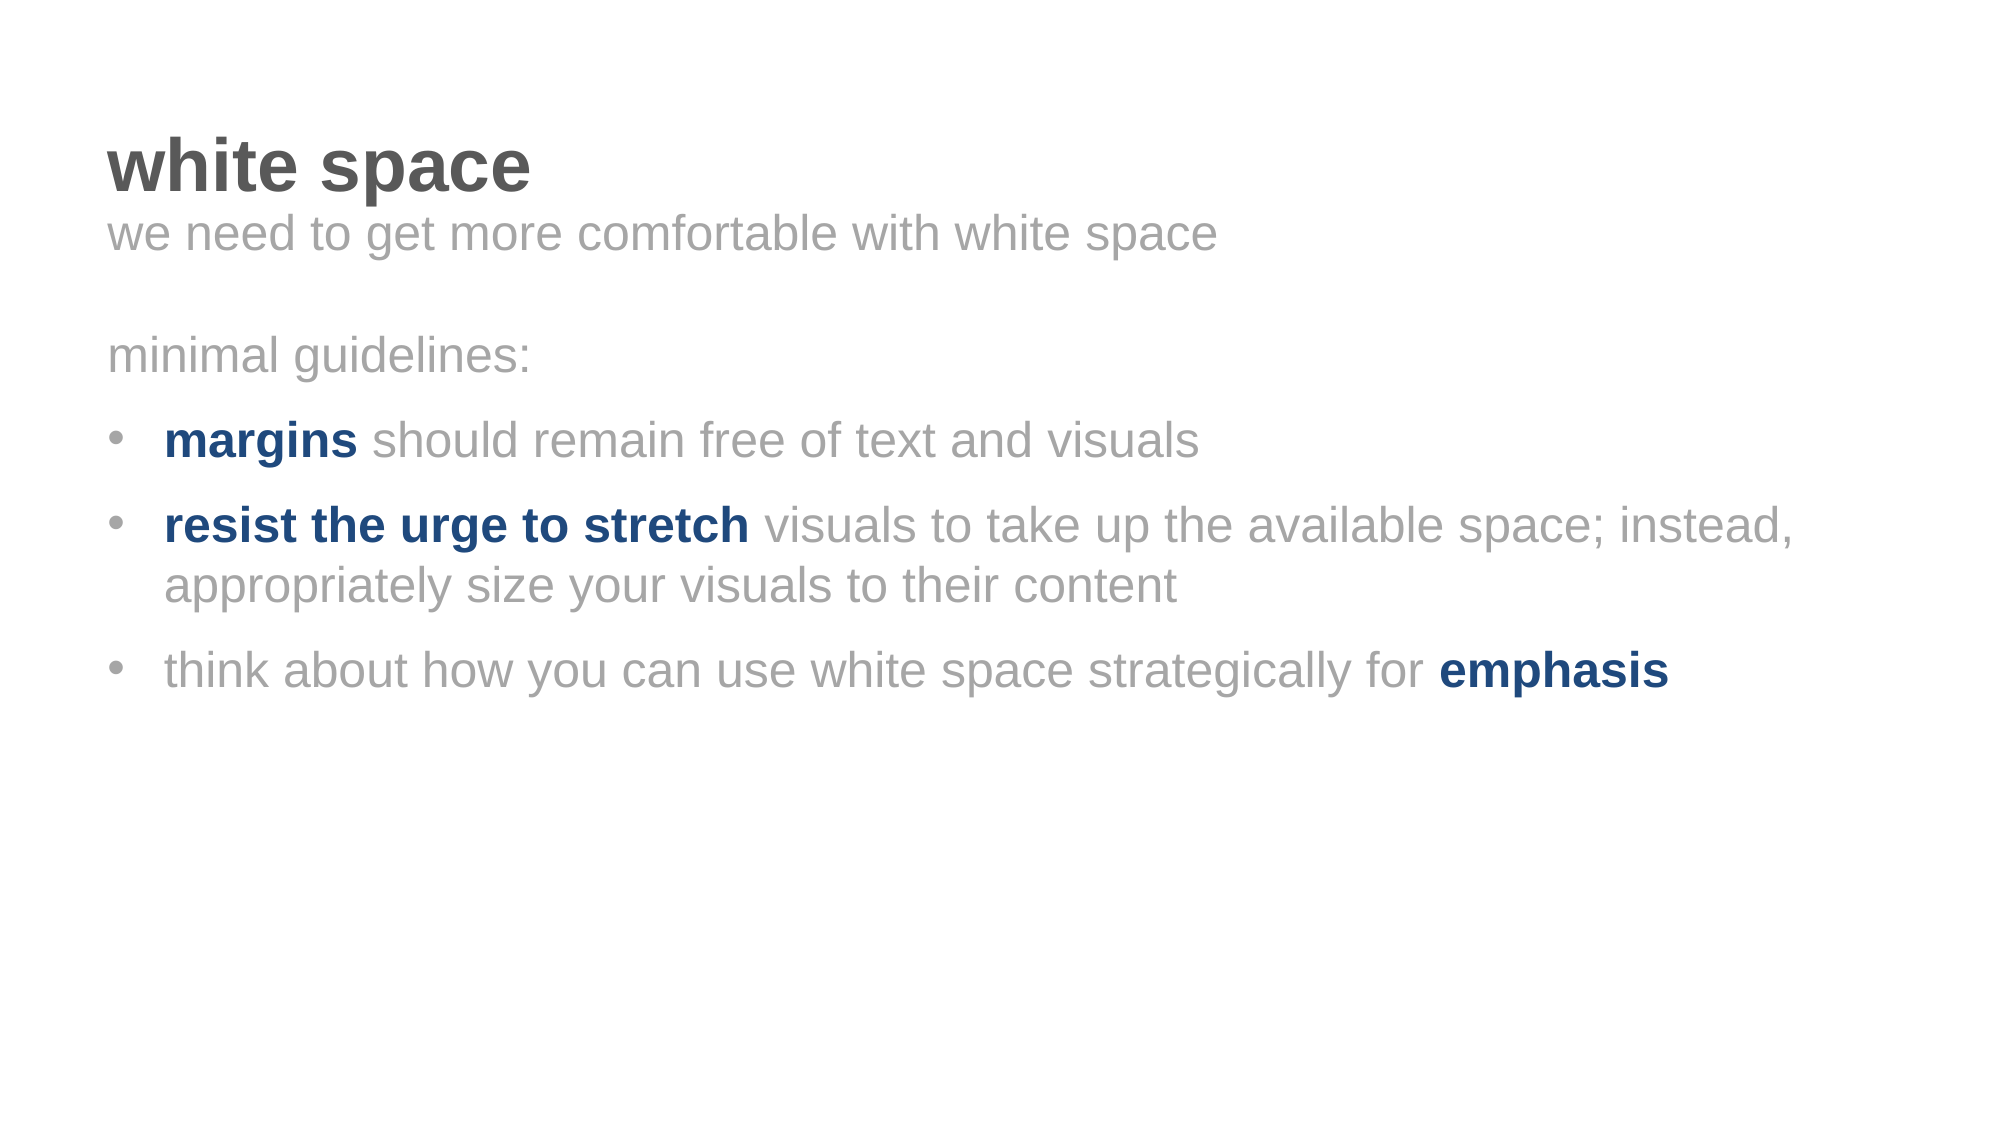

white space
we need to get more comfortable with white space
minimal guidelines:
margins should remain free of text and visuals
resist the urge to stretch visuals to take up the available space; instead, appropriately size your visuals to their content
think about how you can use white space strategically for emphasis